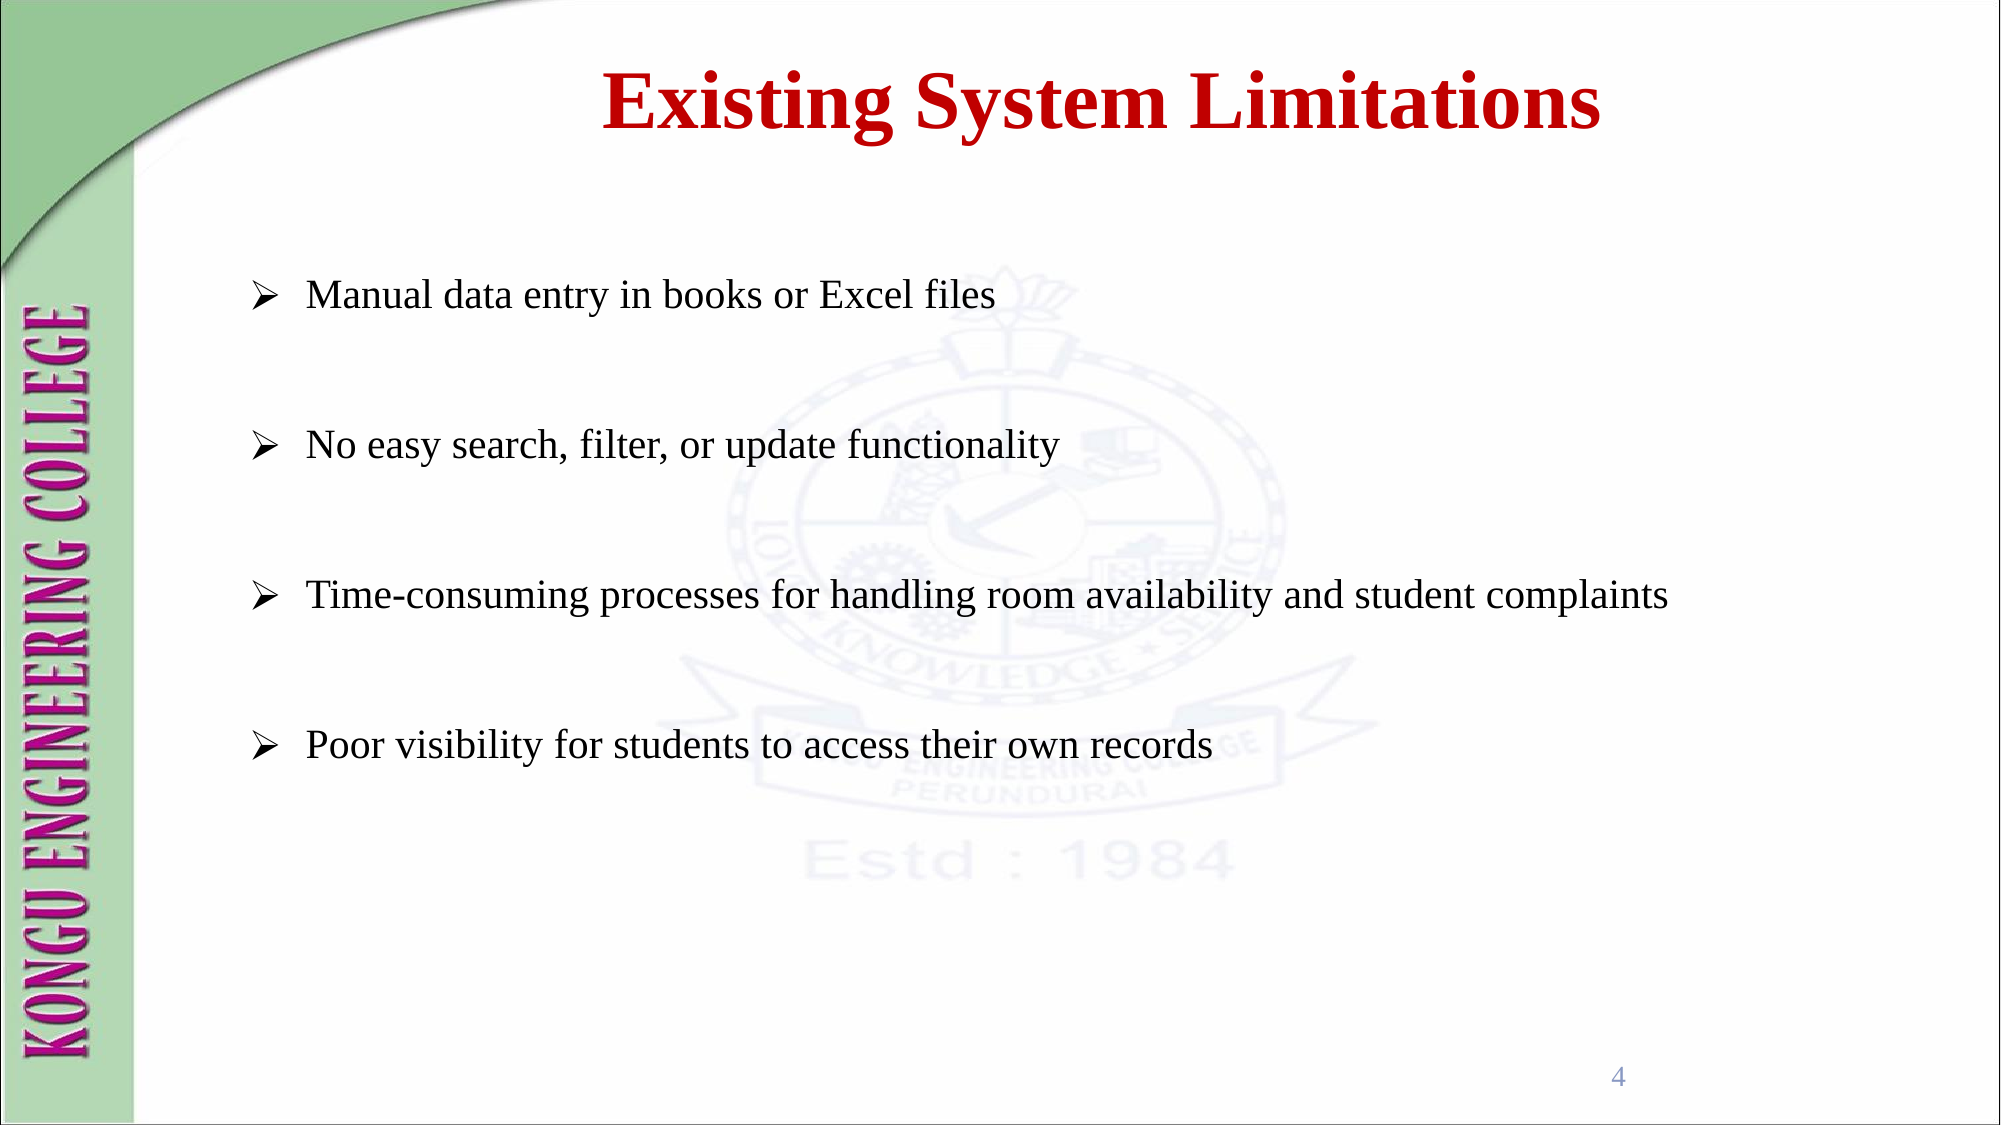

Existing System Limitations
Manual data entry in books or Excel files

No easy search, filter, or update functionality

Time-consuming processes for handling room availability and student complaints

Poor visibility for students to access their own records

4